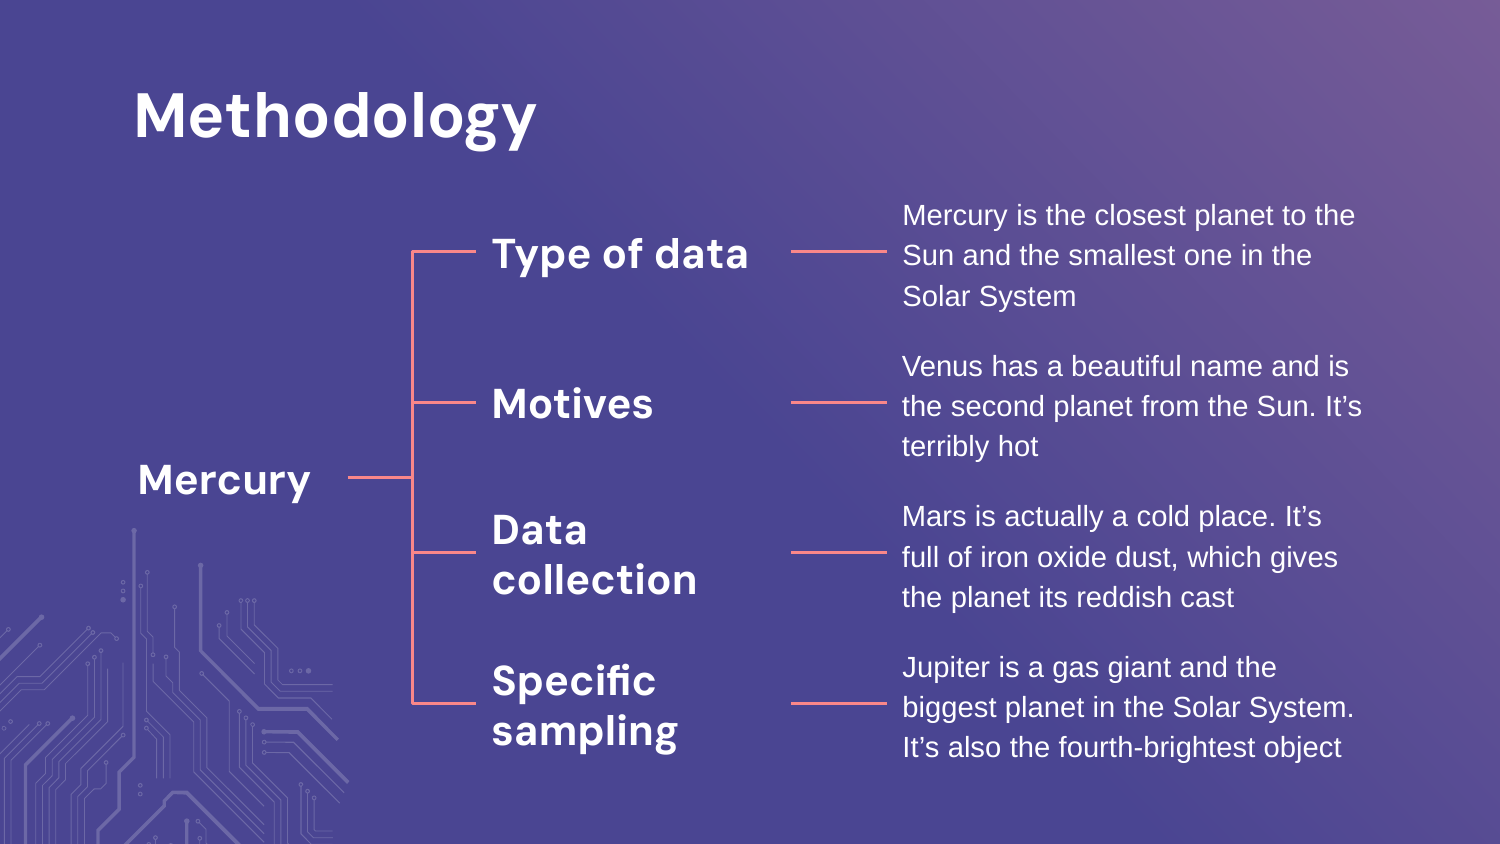

# Methodology
Type of data
Mercury is the closest planet to the Sun and the smallest one in the Solar System
Motives
Venus has a beautiful name and is the second planet from the Sun. It’s terribly hot
Mercury
Data collection
Mars is actually a cold place. It’s full of iron oxide dust, which gives the planet its reddish cast
Specific sampling
Jupiter is a gas giant and the biggest planet in the Solar System. It’s also the fourth-brightest object